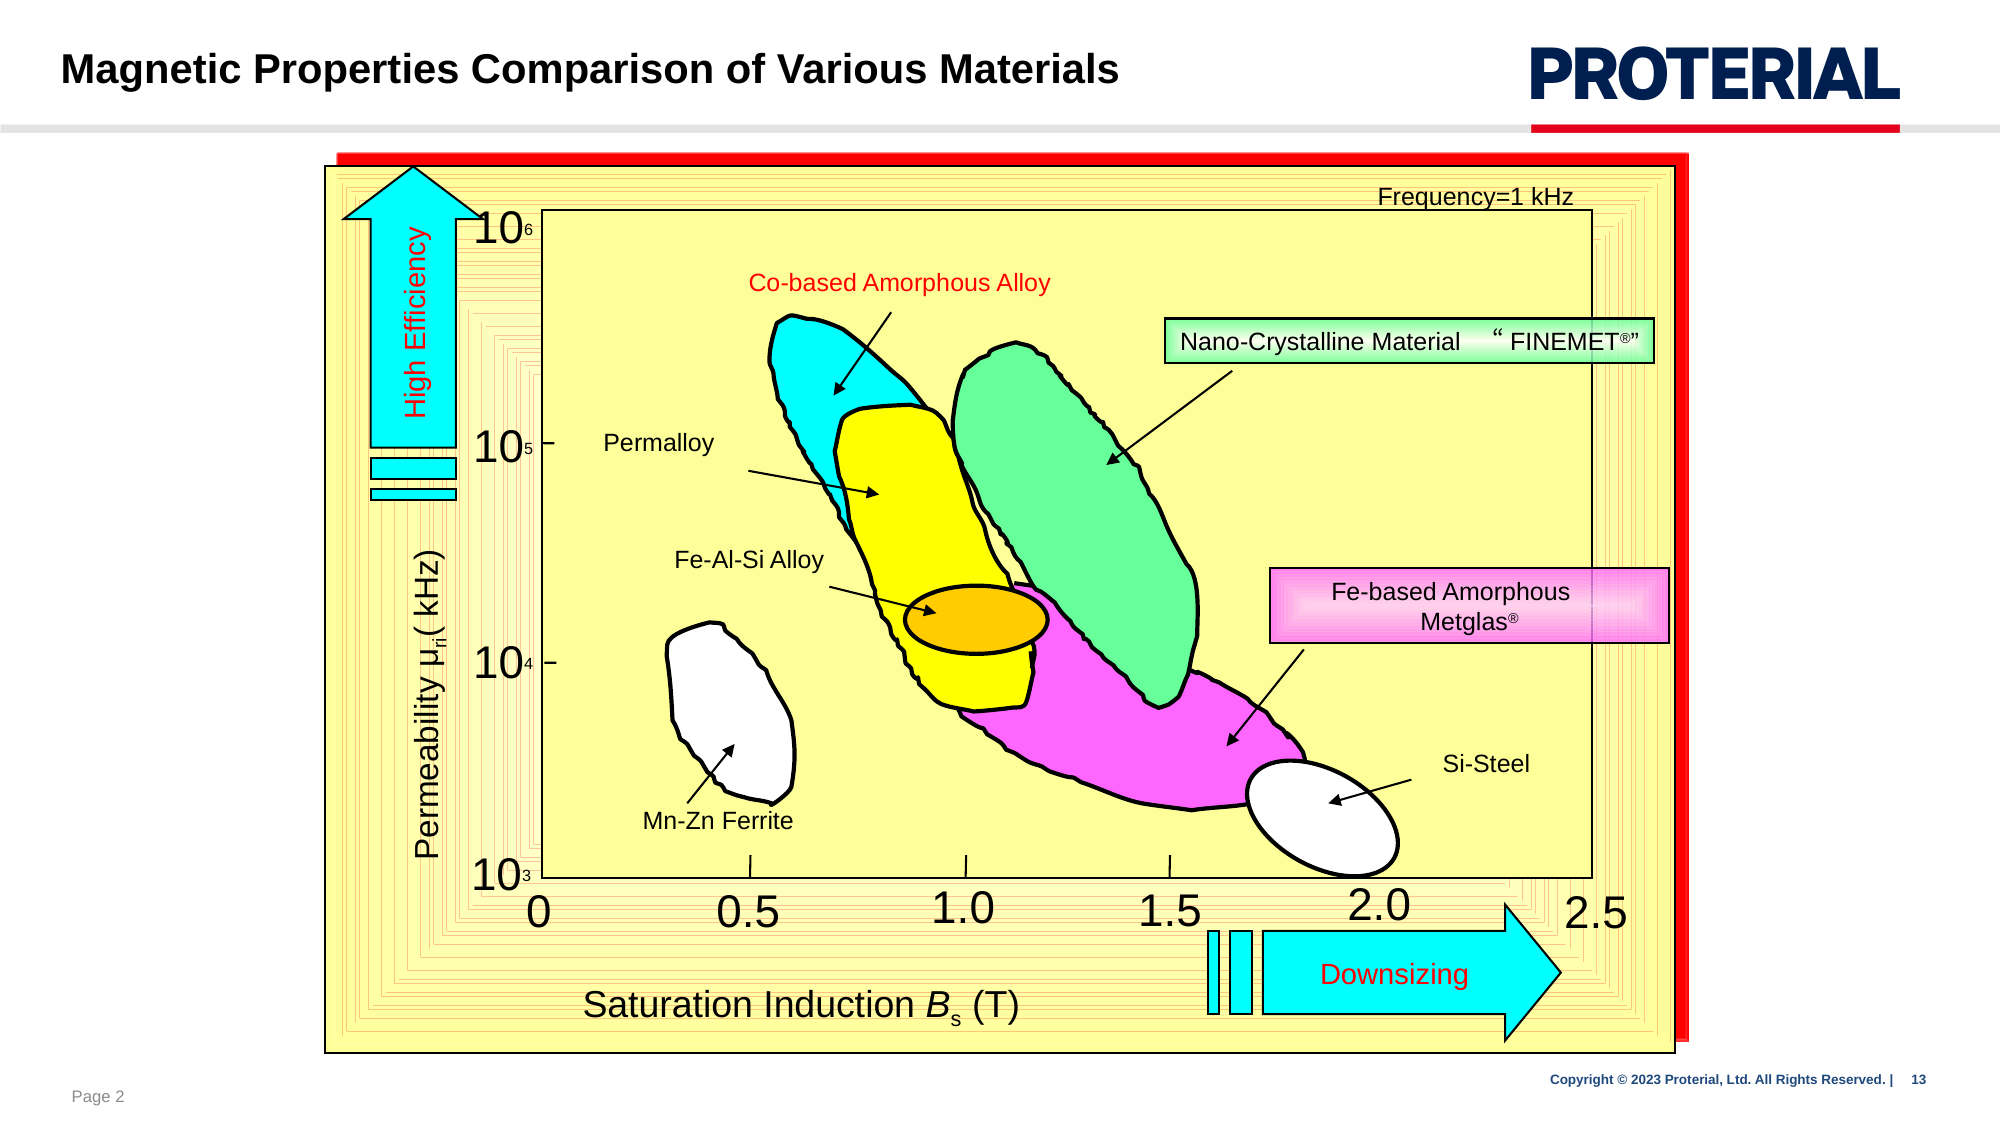

# Magnetic Properties Comparison of Various Materials

Frequency=1 kHz
106

Co-based Amorphous Alloy
High Efficiency

Nano-Crystalline Material　“FINEMET®”

105

Permalloy

Fe-Al-Si Alloy
Fe-based Amorphous　Metglas®

104

Permeability μri( kHz)
Si-Steel

Mn-Zn Ferrite
103

2.0
1.0
1.5
0
0.5
2.5
Downsizing
Saturation Induction Bs (T)
Page 2